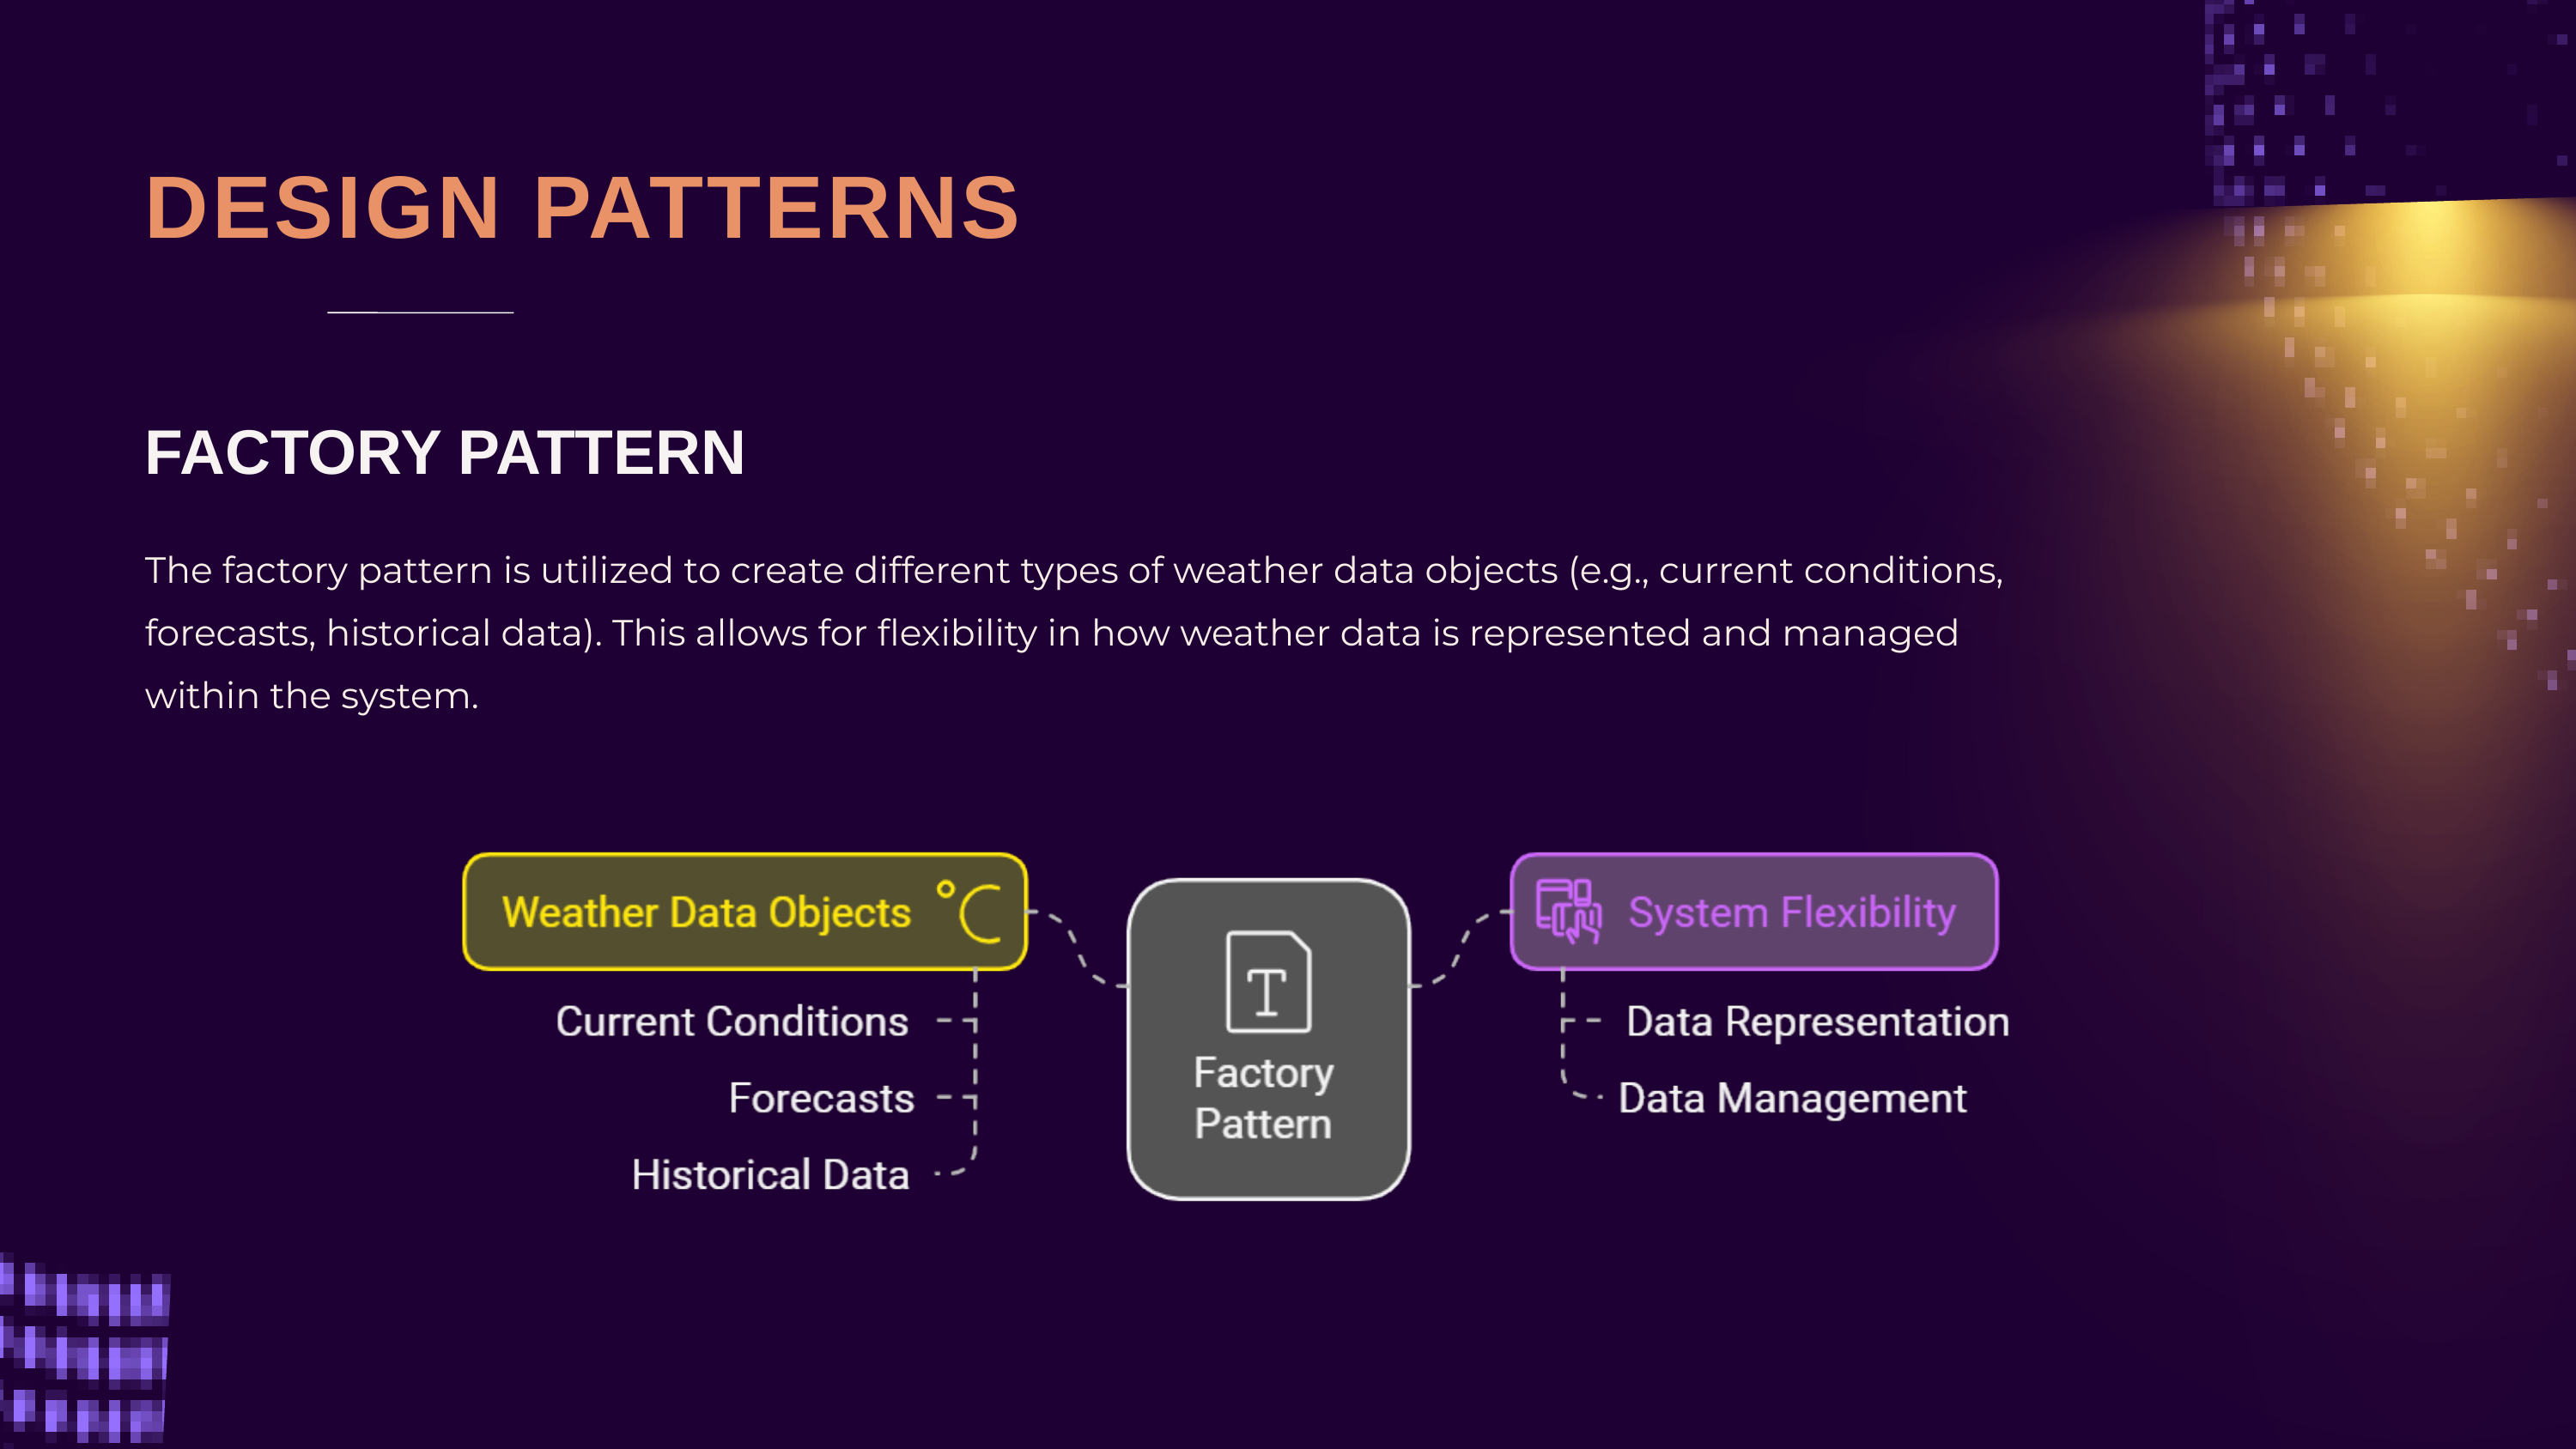

DESIGN PATTERNS

FACTORY PATTERN
The factory pattern is utilized to create different types of weather data objects (e.g., current conditions, forecasts, historical data). This allows for flexibility in how weather data is represented and managed within the system.